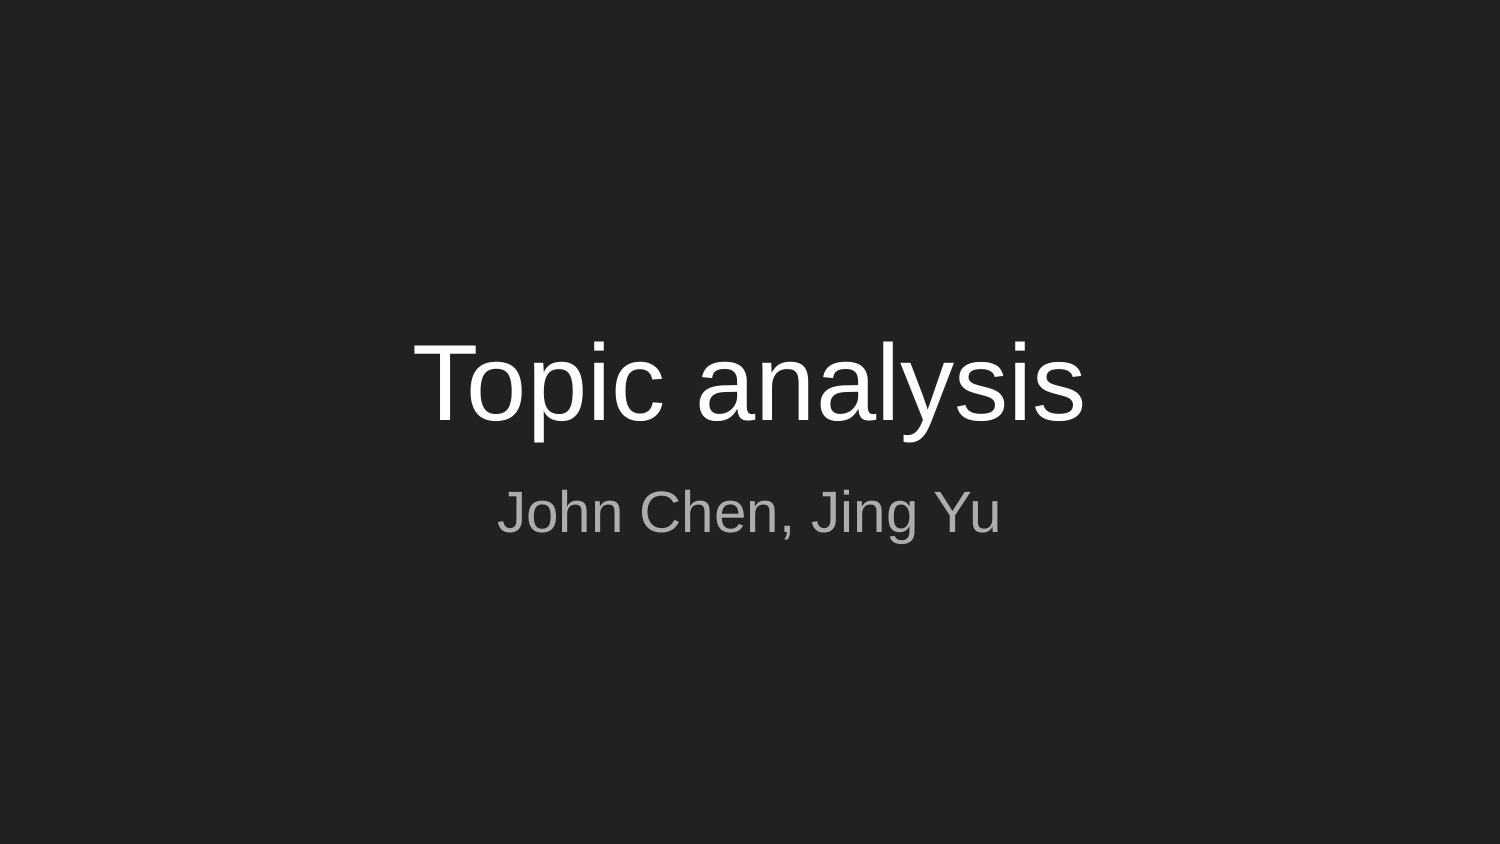

# Topic analysis
John Chen, Jing Yu